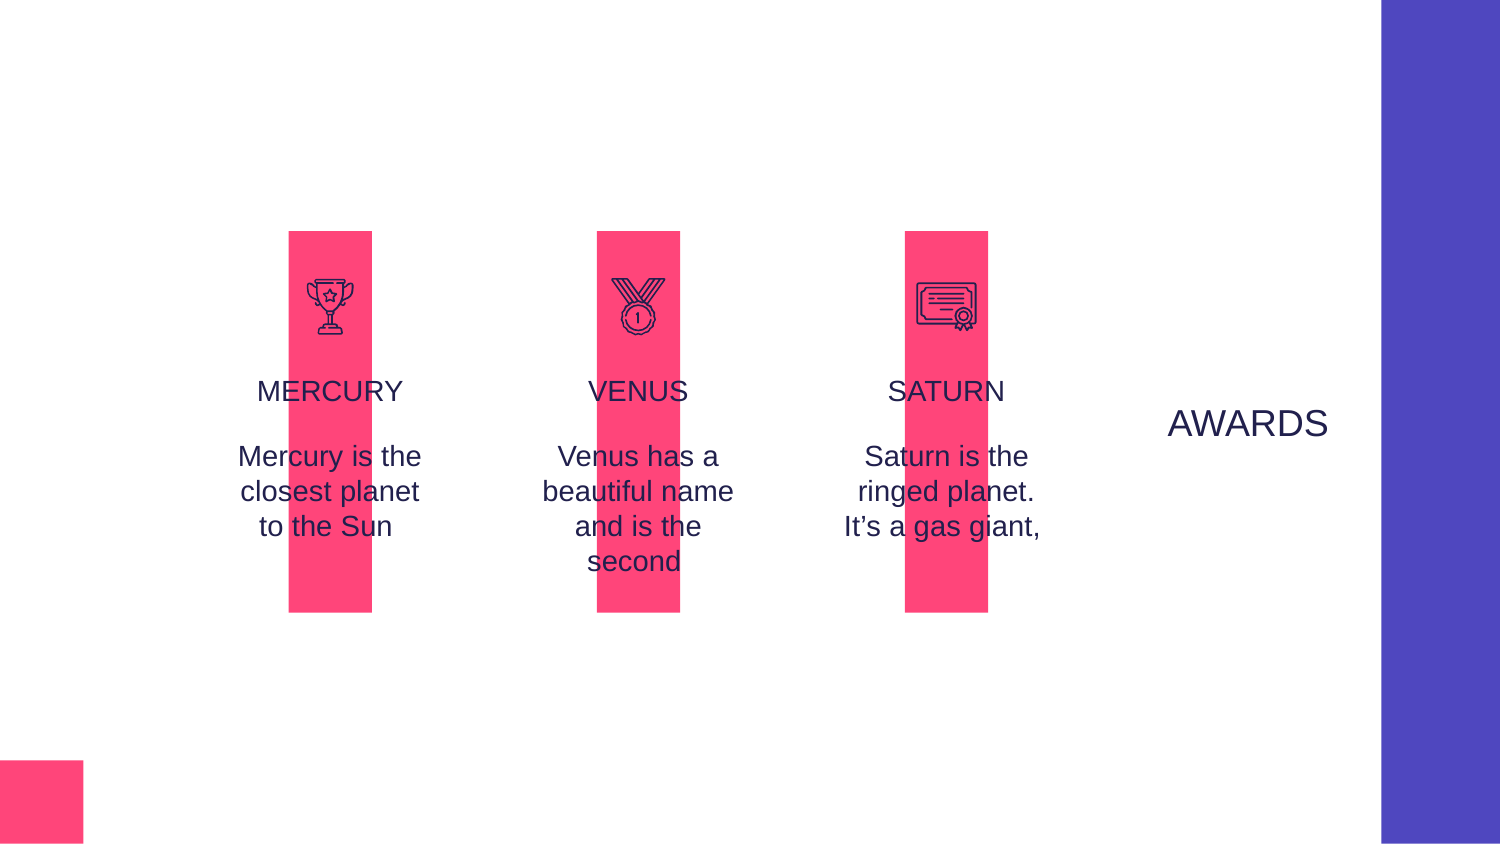

# AWARDS
MERCURY
VENUS
SATURN
Mercury is the closest planet to the Sun
Venus has a beautiful name and is the second
Saturn is the ringed planet. It’s a gas giant,